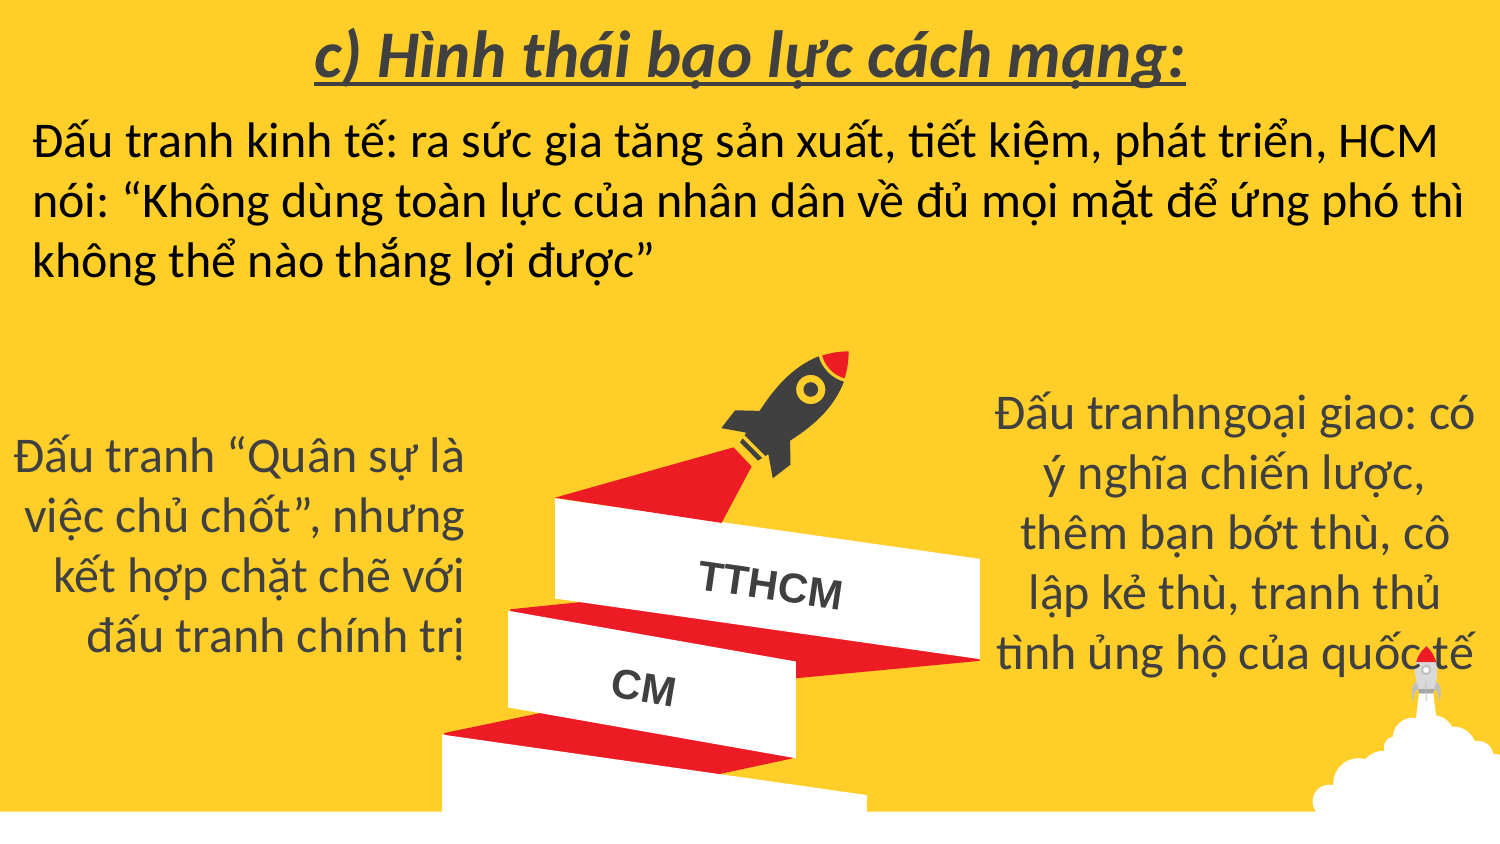

c) Hình thái bạo lực cách mạng:
Đấu tranh kinh tế: ra sức gia tăng sản xuất, tiết kiệm, phát triển, HCM nói: “Không dùng toàn lực của nhân dân về đủ mọi mặt để ứng phó thì không thể nào thắng lợi được”

Đấu tranhngoại giao: có ý nghĩa chiến lược, thêm bạn bớt thù, cô lập kẻ thù, tranh thủ tình ủng hộ của quốc tế
Đấu tranh “Quân sự là việc chủ chốt”, nhưng kết hợp chặt chẽ với đấu tranh chính trị

TTHCM
CM